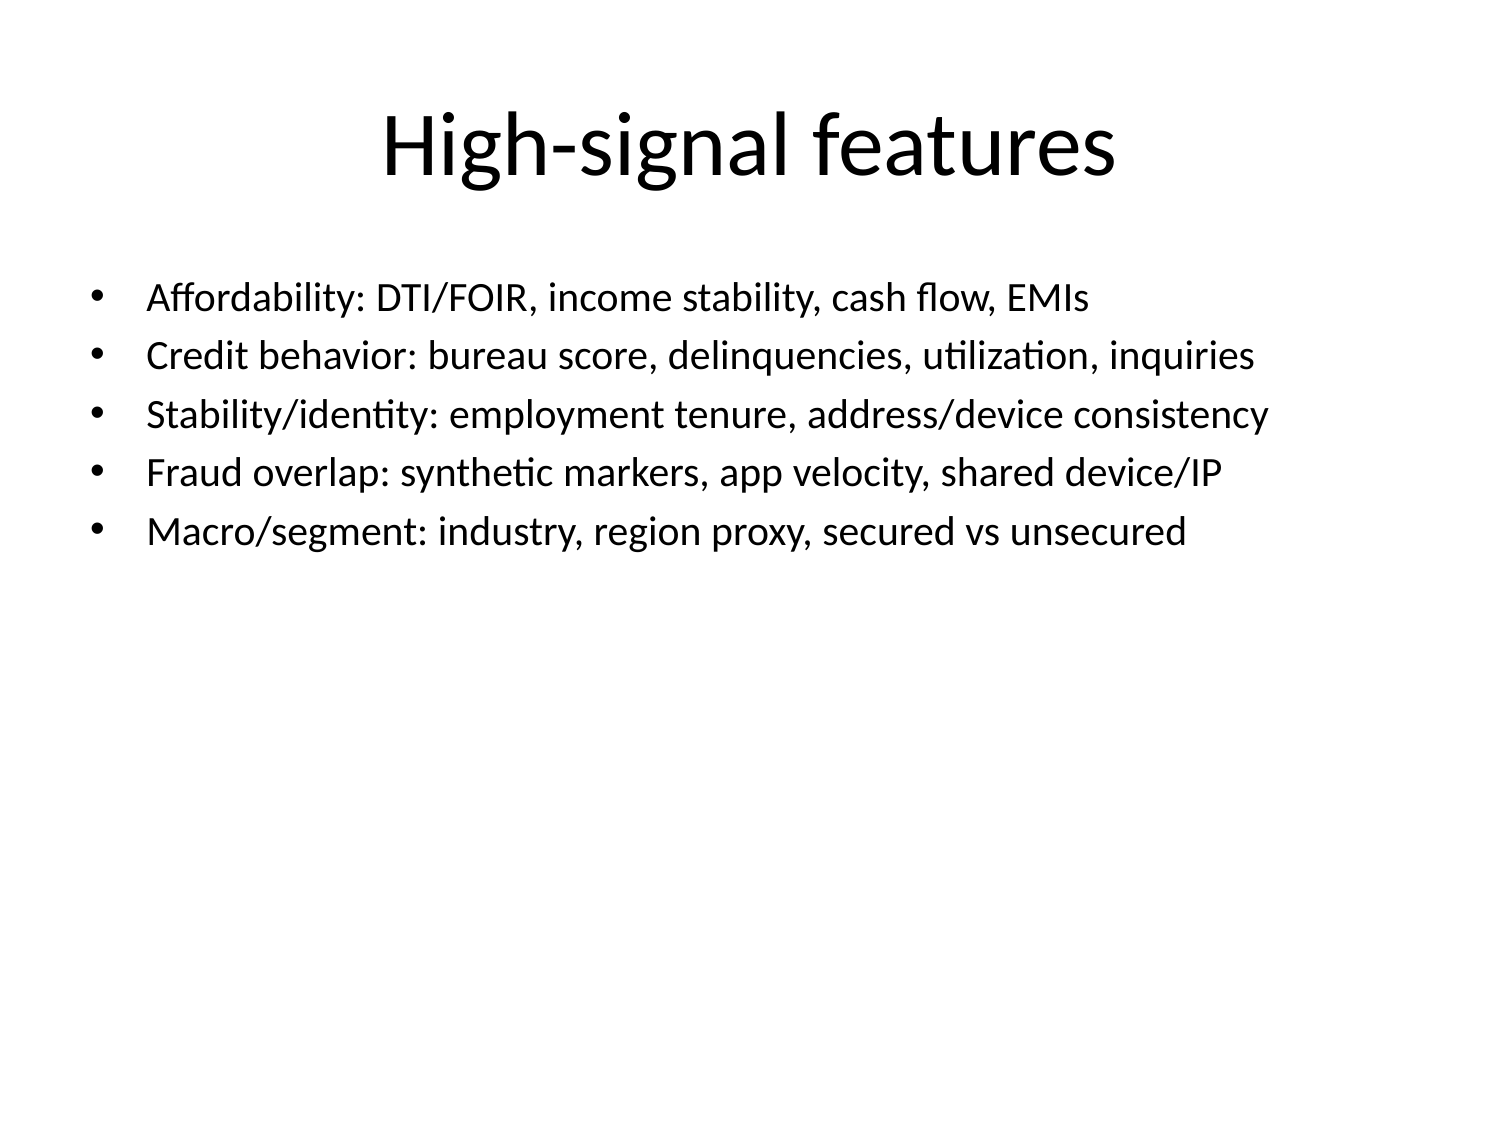

# High-signal features
Affordability: DTI/FOIR, income stability, cash flow, EMIs
Credit behavior: bureau score, delinquencies, utilization, inquiries
Stability/identity: employment tenure, address/device consistency
Fraud overlap: synthetic markers, app velocity, shared device/IP
Macro/segment: industry, region proxy, secured vs unsecured